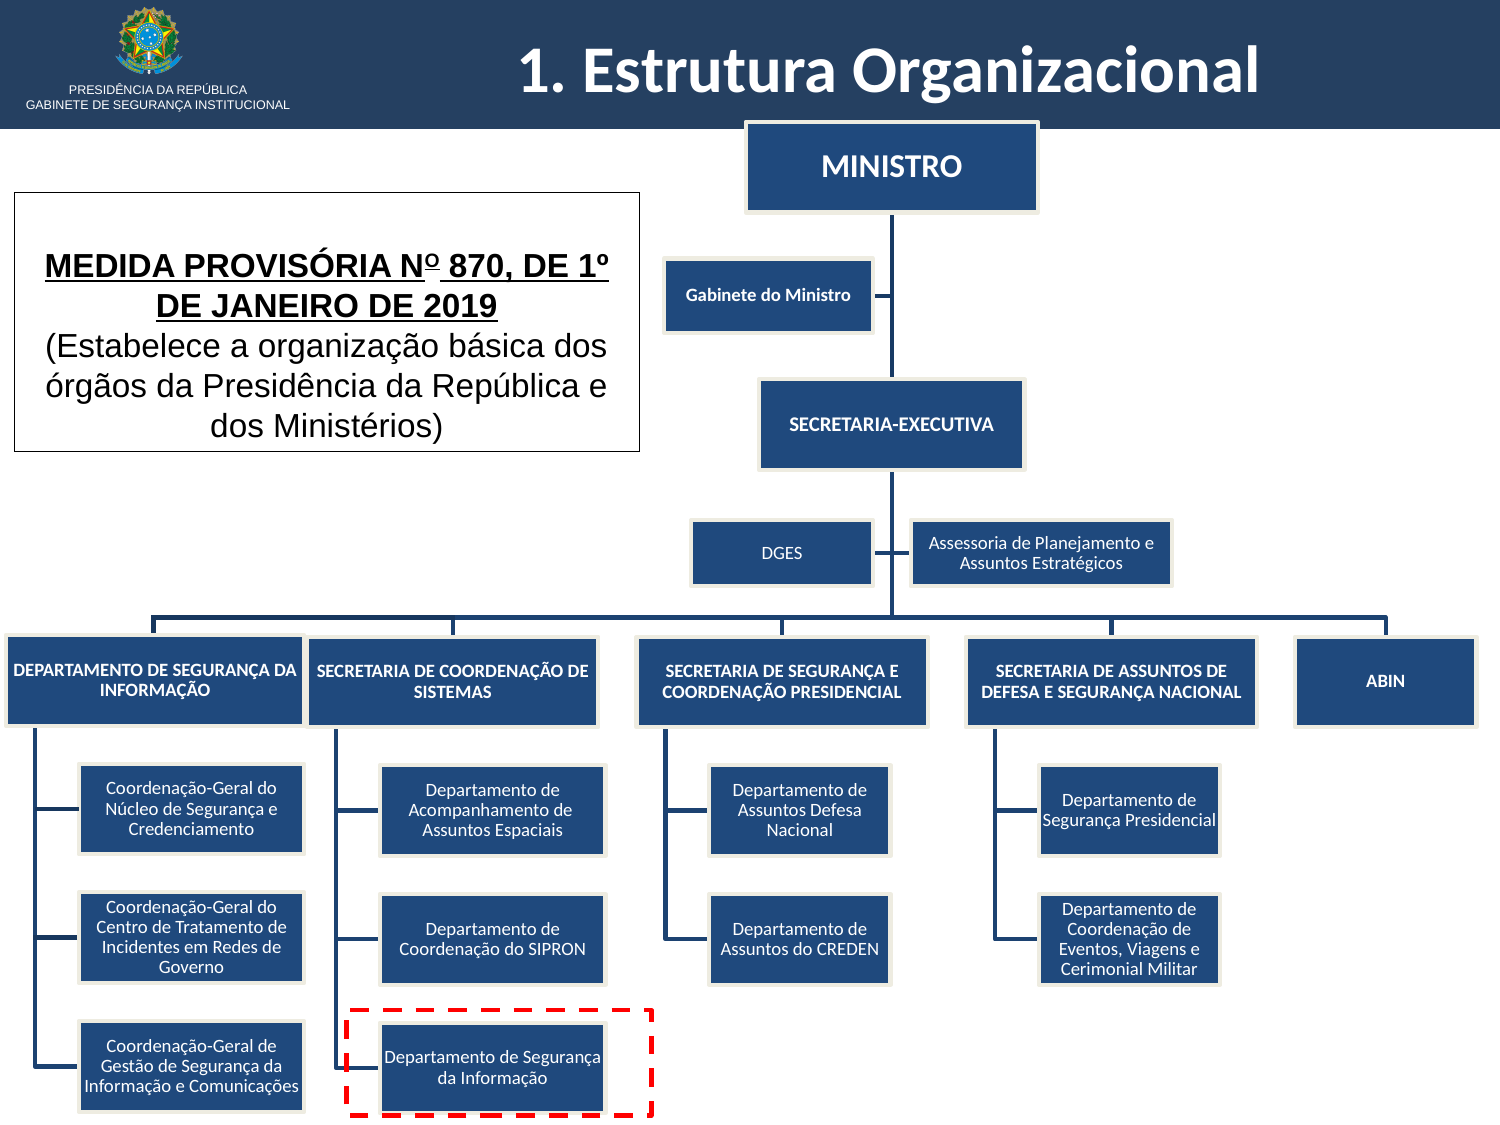

1. Estrutura Organizacional
MINISTRO

MEDIDA PROVISÓRIA NO 870, DE 1º DE JANEIRO DE 2019
(Estabelece a organização básica dos órgãos da Presidência da República e dos Ministérios)

Gabinete do Ministro
SECRETARIA-EXECUTIVA

DGES
Assessoria de Planejamento e Assuntos Estratégicos

DEPARTAMENTO DE SEGURANÇA DA INFORMAÇÃO

Coordenação-Geral do Núcleo de Segurança e Credenciamento

Coordenação-Geral do Centro de Tratamento de Incidentes em Redes de Governo

Coordenação-Geral de Gestão de Segurança da Informação e Comunicações
SECRETARIA DE COORDENAÇÃO DE SISTEMAS
SECRETARIA DE SEGURANÇA E COORDENAÇÃO PRESIDENCIAL
SECRETARIA DE ASSUNTOS DE DEFESA E SEGURANÇA NACIONAL
ABIN

Departamento de Acompanhamento de  Assuntos Espaciais
Departamento de Assuntos Defesa Nacional
Departamento de Segurança Presidencial
Departamento de Coordenação do SIPRON
Departamento de Assuntos do CREDEN
Departamento de Coordenação de Eventos, Viagens e Cerimonial Militar

Departamento de Segurança da Informação